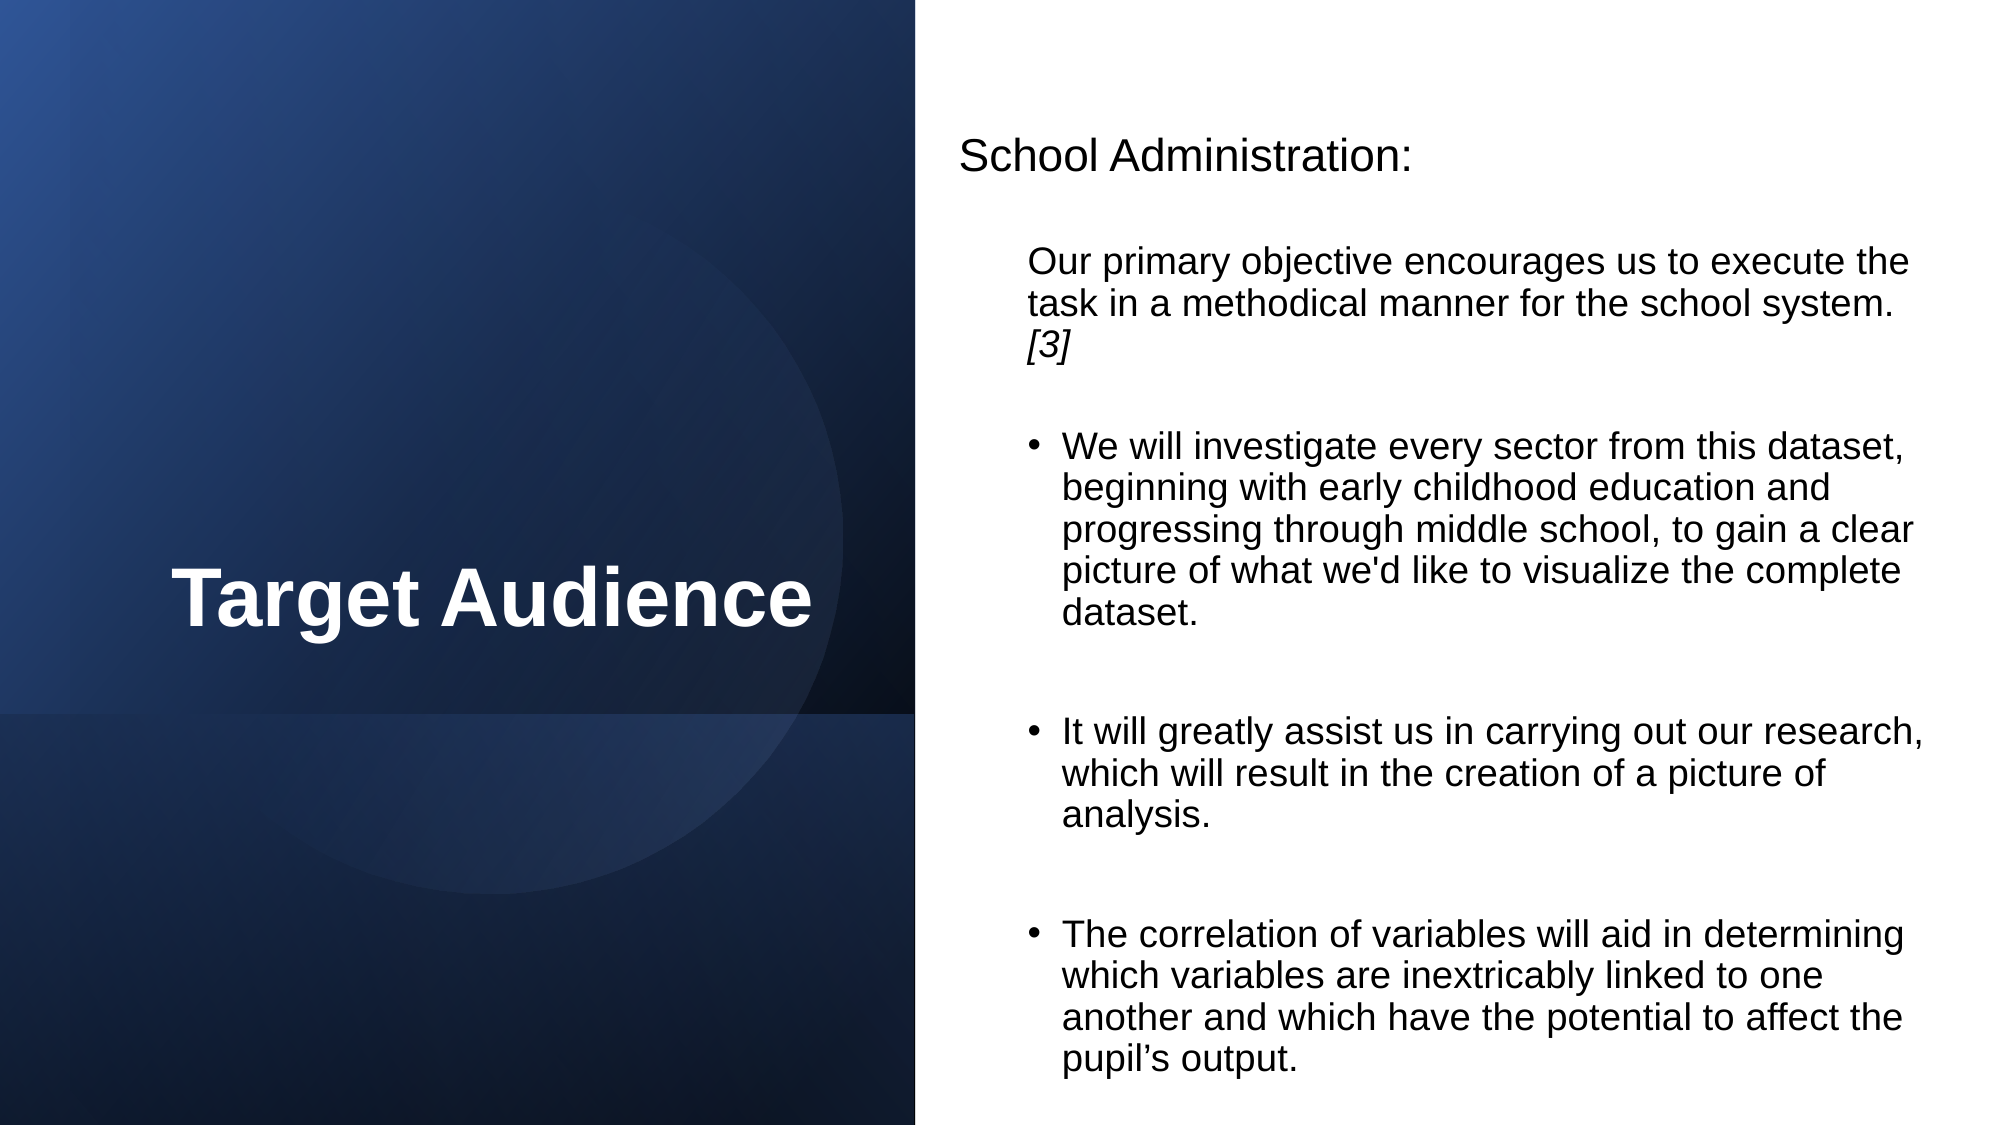

School Administration:

Our primary objective encourages us to execute the task in a methodical manner for the school system. [3]

We will investigate every sector from this dataset, beginning with early childhood education and progressing through middle school, to gain a clear picture of what we'd like to visualize the complete dataset.

It will greatly assist us in carrying out our research, which will result in the creation of a picture of analysis.

The correlation of variables will aid in determining which variables are inextricably linked to one another and which have the potential to affect the pupil’s output.

# Target Audience